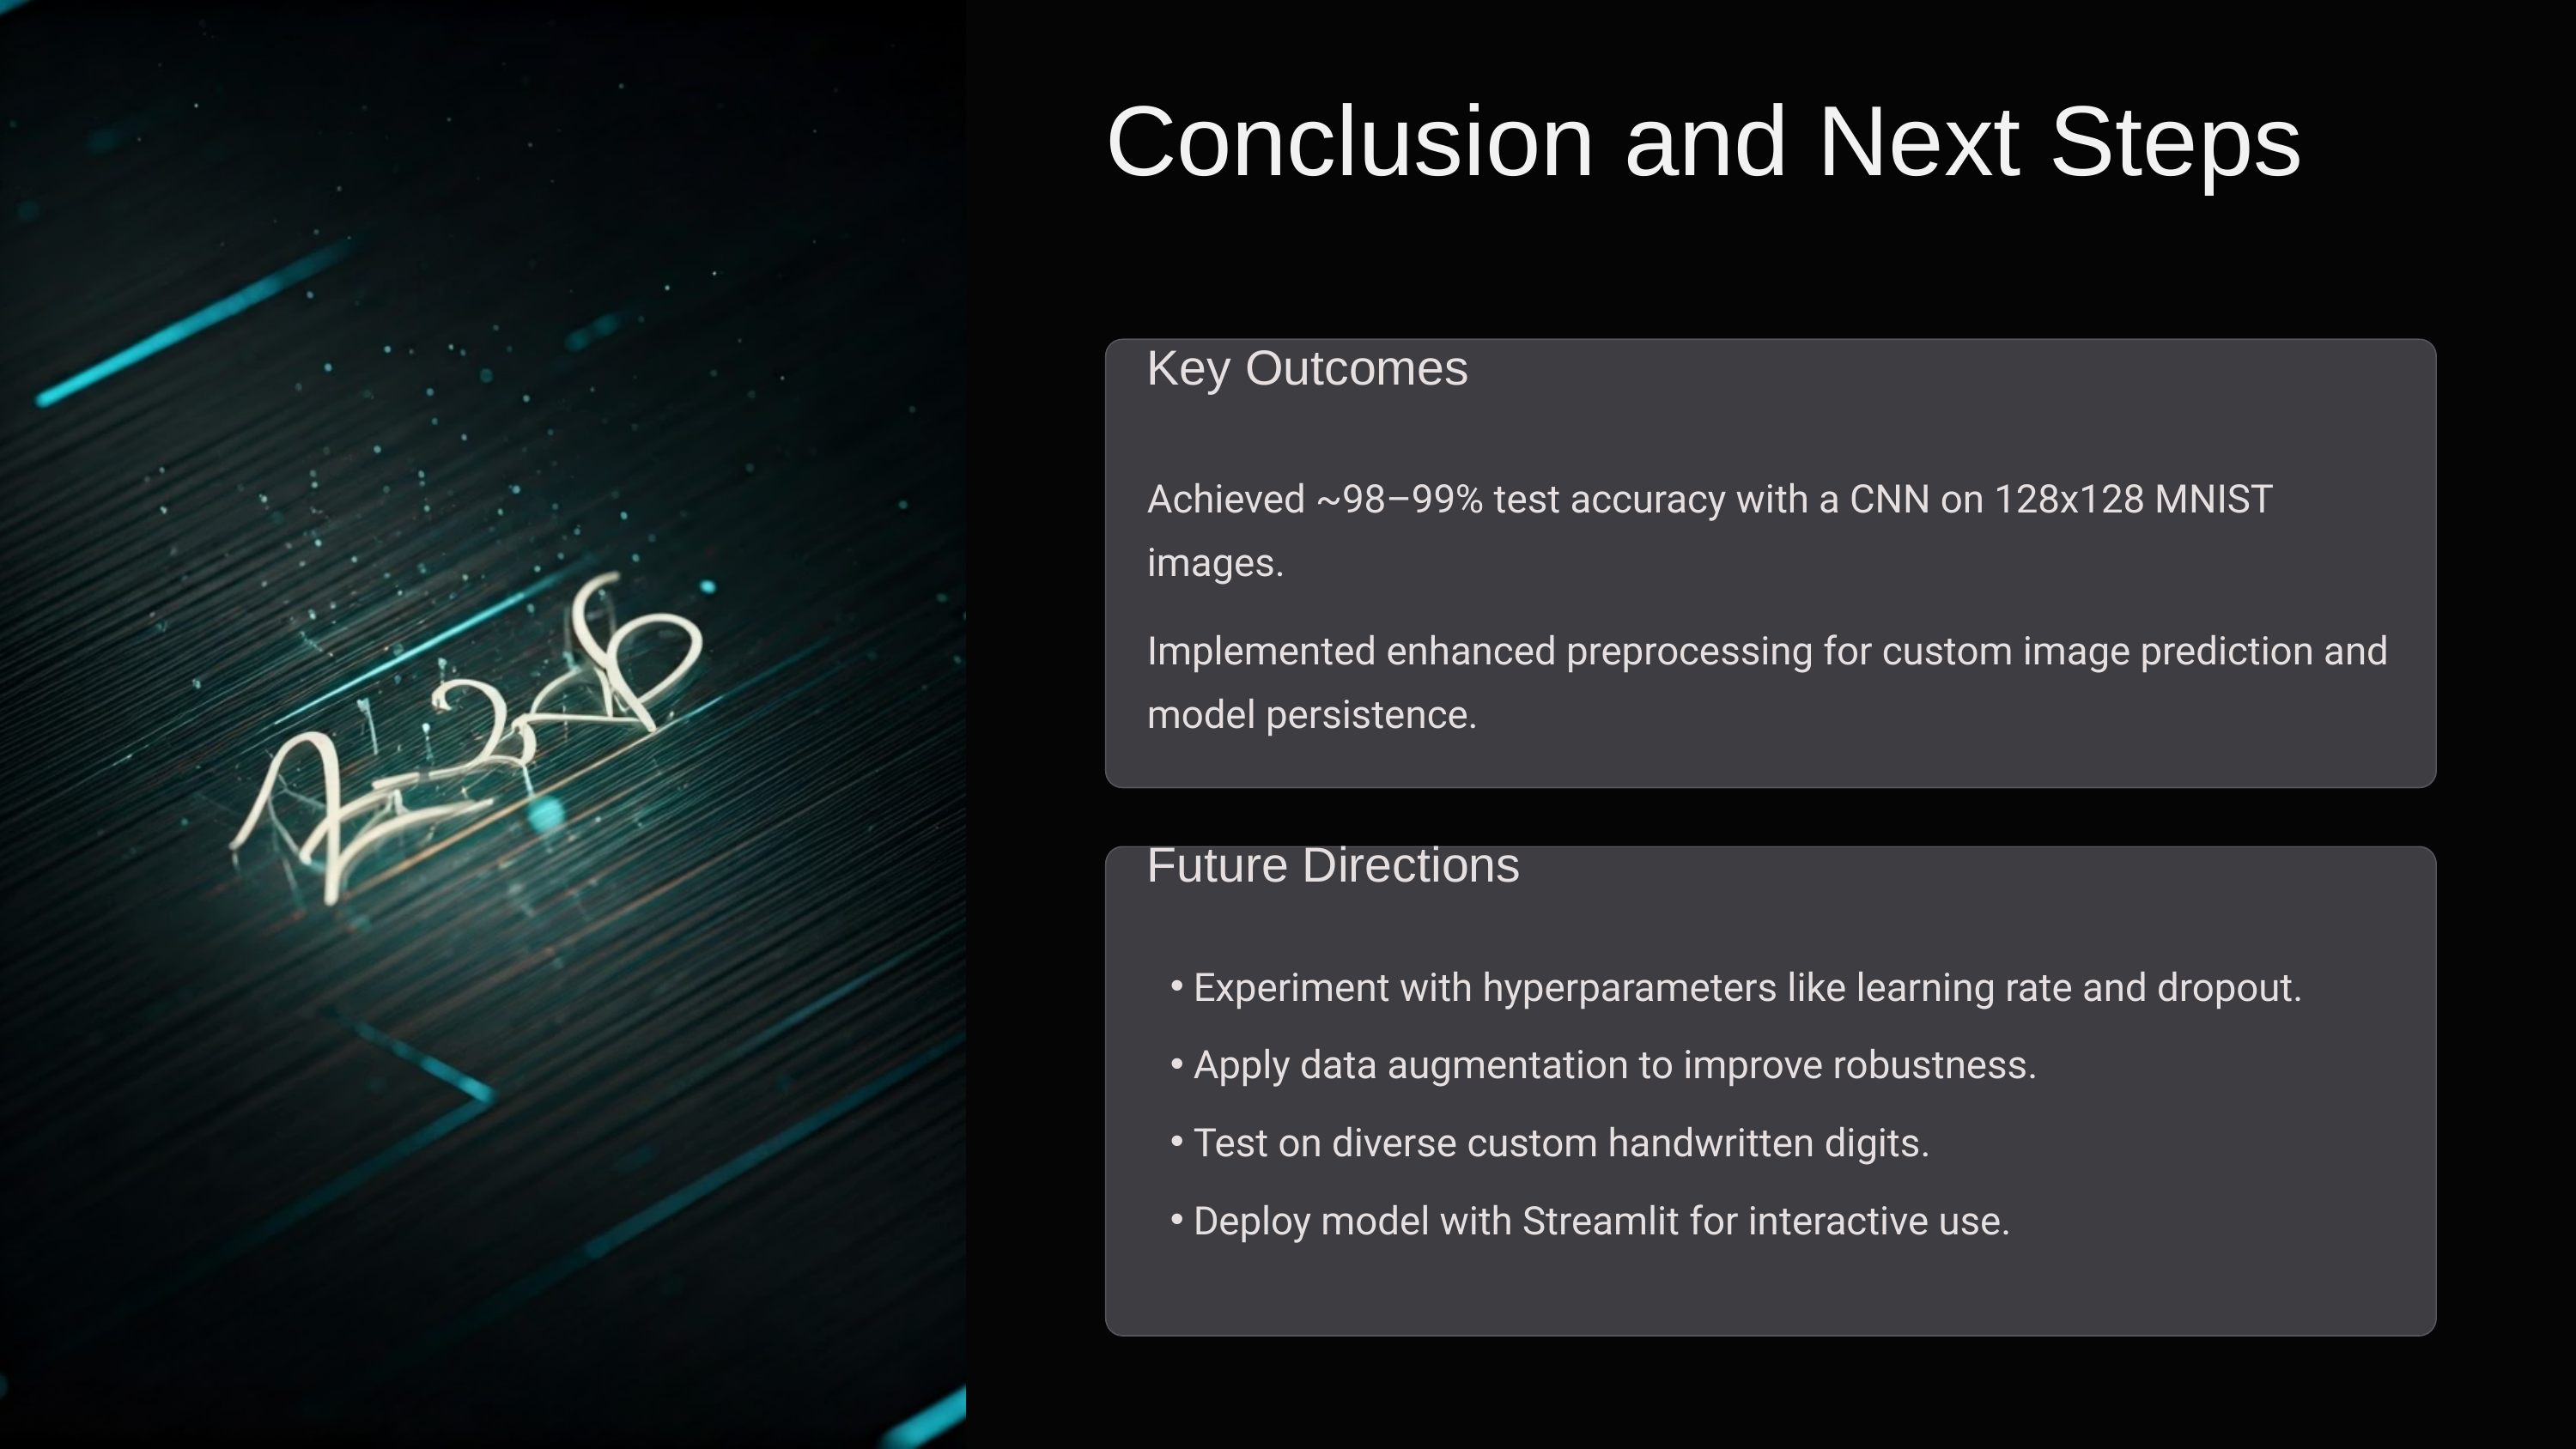

Conclusion and Next Steps

Key Outcomes

Achieved ~98–99% test accuracy with a CNN on 128x128 MNIST images.

Implemented enhanced preprocessing for custom image prediction and model persistence.

Future Directions

Experiment with hyperparameters like learning rate and dropout.

Apply data augmentation to improve robustness.

Test on diverse custom handwritten digits.

Deploy model with Streamlit for interactive use.